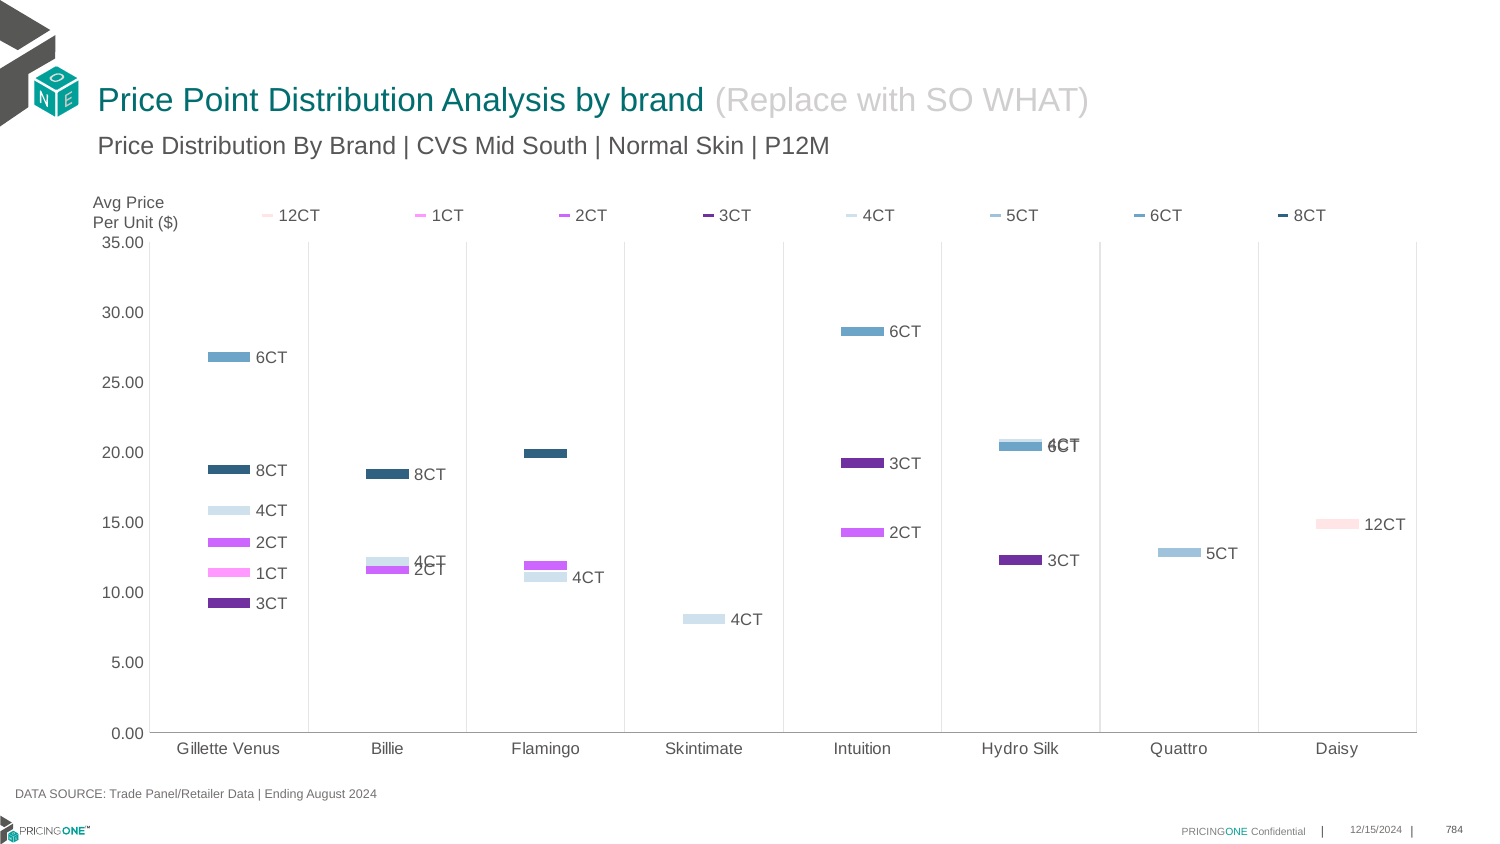

# Price Point Distribution Analysis by brand (Replace with SO WHAT)
Price Distribution By Brand | CVS Mid South | Normal Skin | P12M

### Chart

| Category | 12CT | 1CT | 2CT | 3CT | 4CT | 5CT | 6CT | 8CT |
|---|---|---|---|---|---|---|---|---|
| Gillette Venus | None | 11.403669724770642 | 13.579946230572215 | 9.24363050194779 | 15.840873220508493 | None | 26.80321155296907 | 18.758727535633135 |
| Billie | None | None | 11.672558922558922 | None | 12.201212121212121 | None | None | 18.45715364288411 |
| Flamingo | None | None | 11.928302165718087 | None | 11.112033557633488 | None | None | 19.92068300743597 |
| Skintimate | None | None | None | None | 8.109072517353239 | None | None | None |
| Intuition | None | None | 14.26950747094632 | 19.2425491439442 | None | None | 28.601147776183645 | None |
| Hydro Silk | None | None | None | 12.31960569550931 | 20.581976974990077 | None | 20.394862864606008 | None |
| Quattro | None | None | None | None | None | 12.829287392325764 | None | None |
| Daisy | 14.887548070547673 | None | None | None | None | None | None | None |
Avg Price
Per Unit ($)
DATA SOURCE: Trade Panel/Retailer Data | Ending August 2024
12/15/2024
784